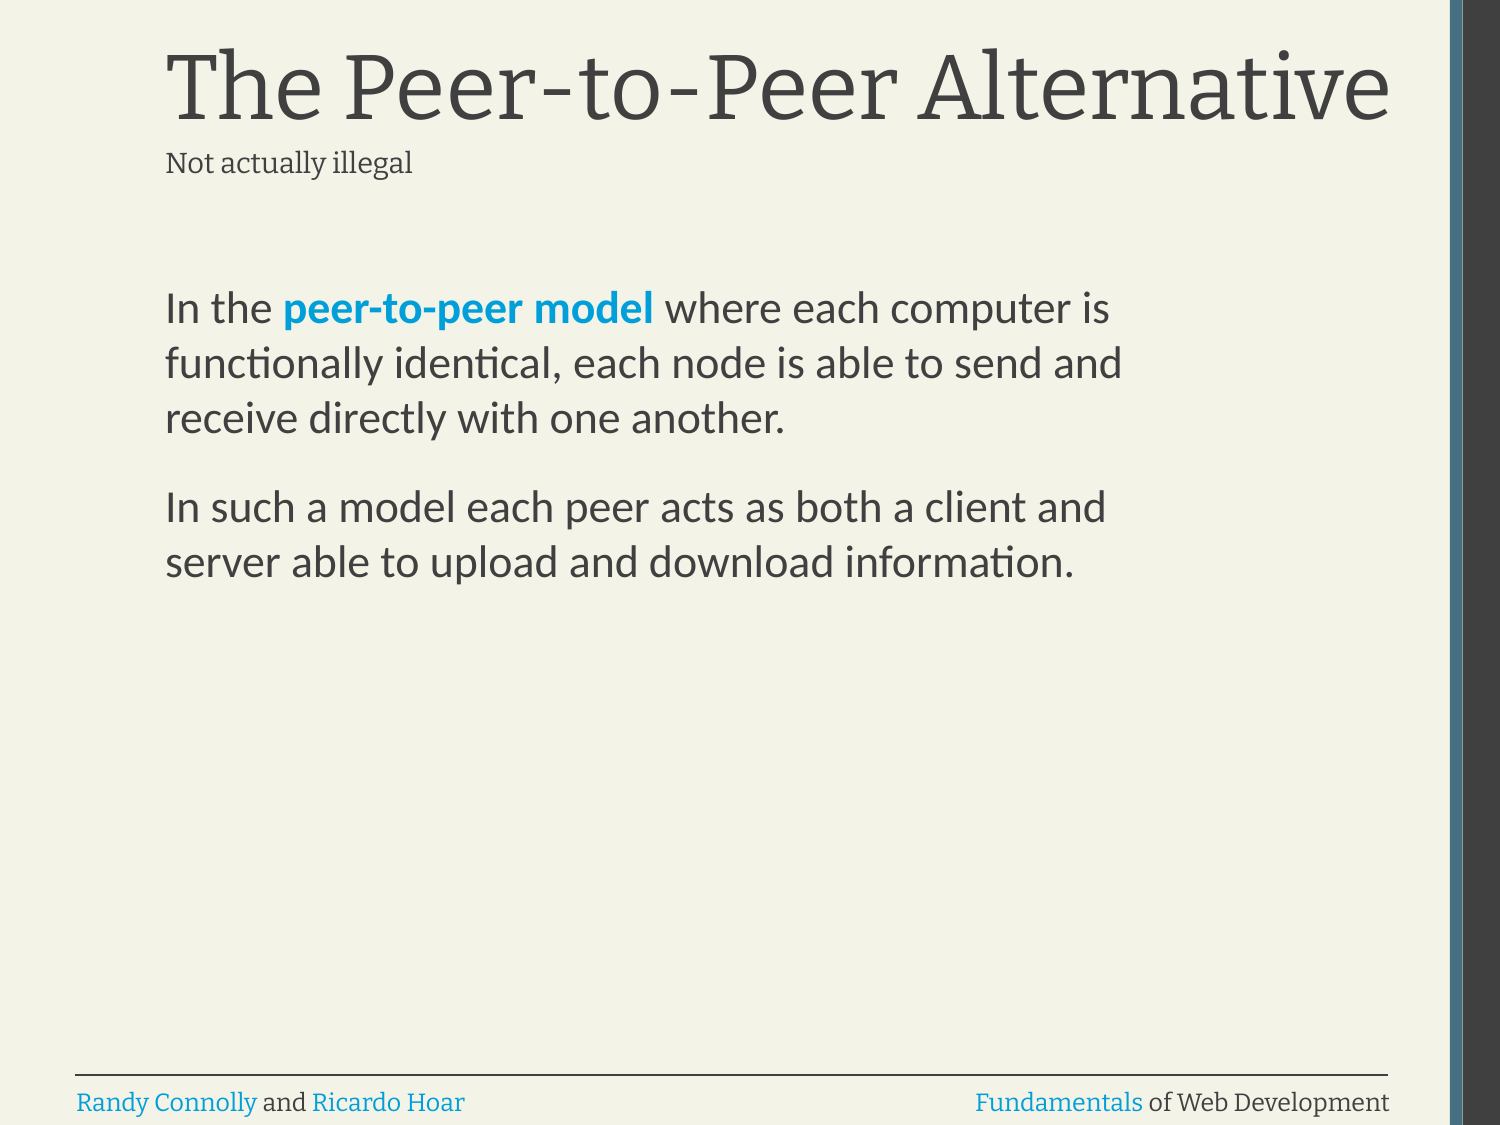

# The Peer-to-Peer Alternative
Not actually illegal
In the peer-to-peer model where each computer is functionally identical, each node is able to send and receive directly with one another.
In such a model each peer acts as both a client and server able to upload and download information.